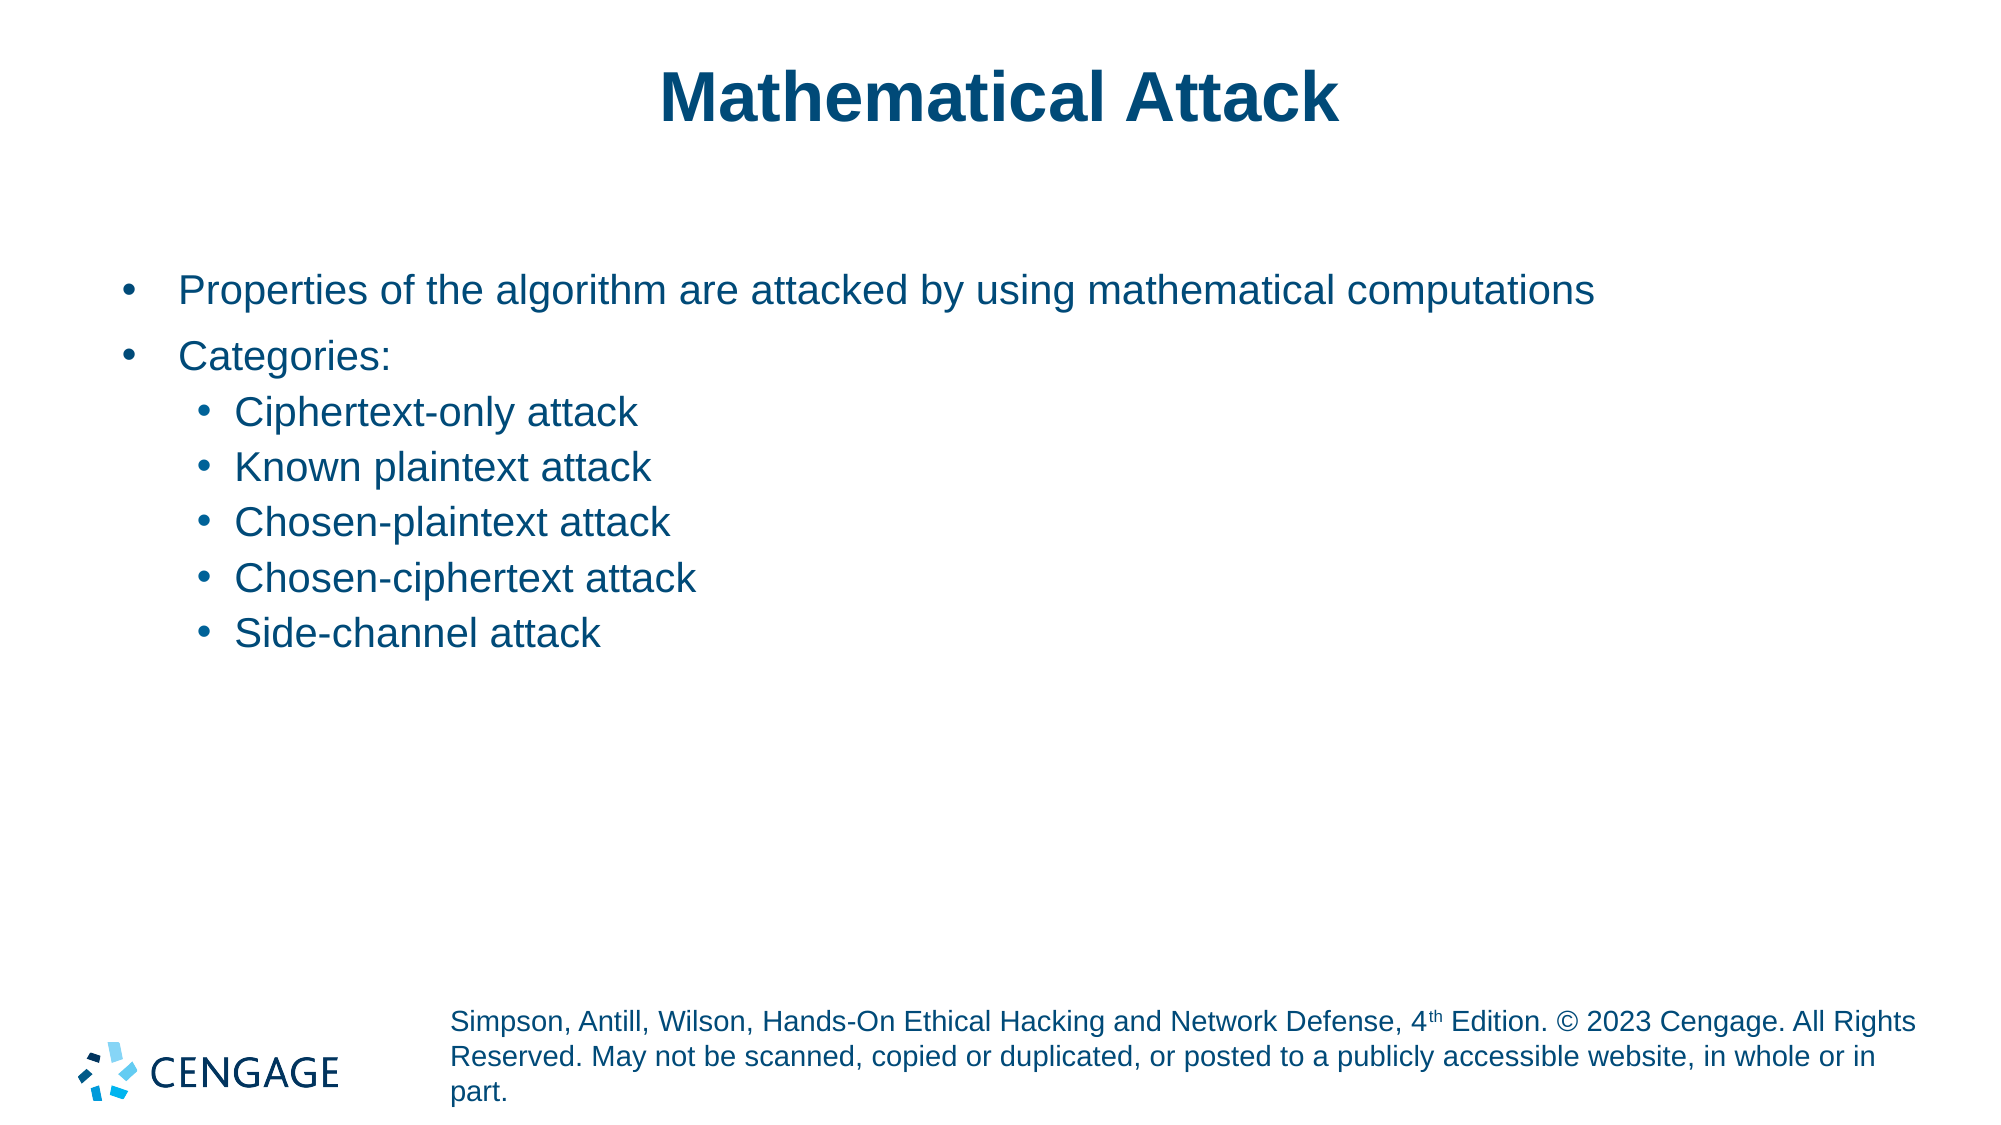

# Mathematical Attack
Properties of the algorithm are attacked by using mathematical computations
Categories:
Ciphertext-only attack
Known plaintext attack
Chosen-plaintext attack
Chosen-ciphertext attack
Side-channel attack